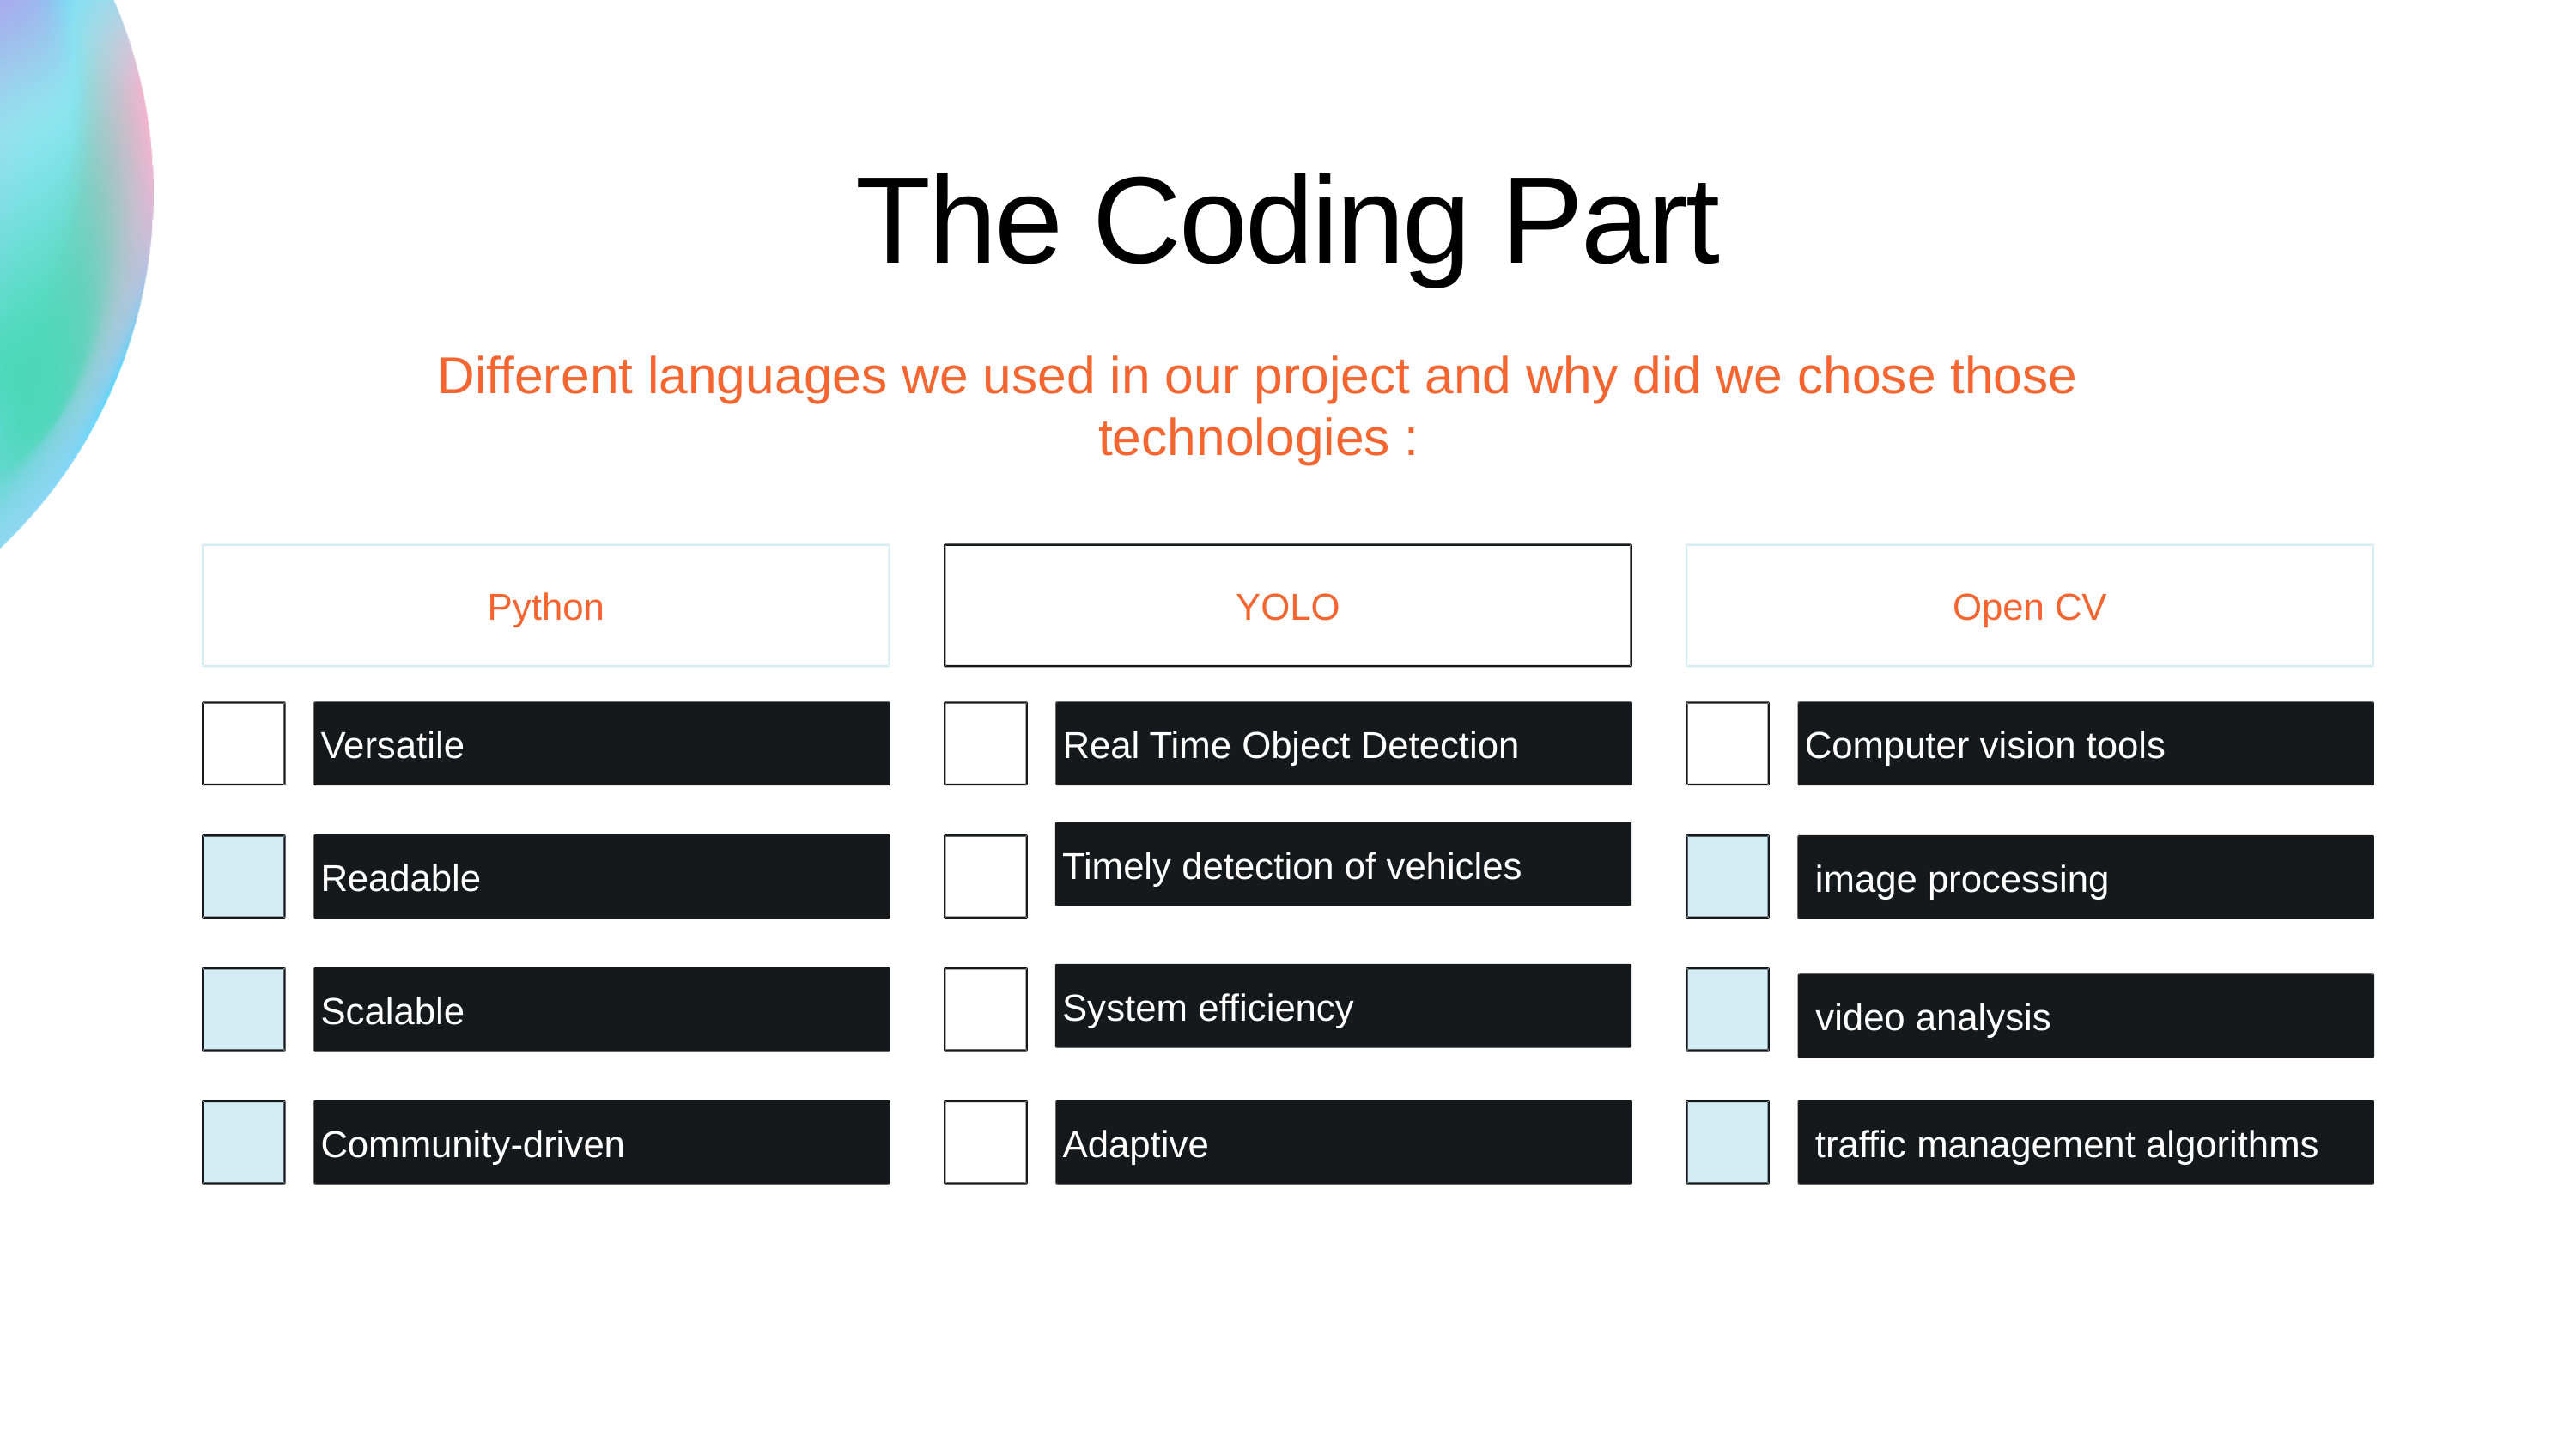

The Coding Part
Different languages we used in our project and why did we chose those technologies :

Python

YOLO

Open CV

Versatile

Real Time Object Detection

Computer vision tools

Timely detection of vehicles

Readable

 image processing

System efficiency

Scalable

 video analysis

Community-driven

Adaptive

 traffic management algorithms